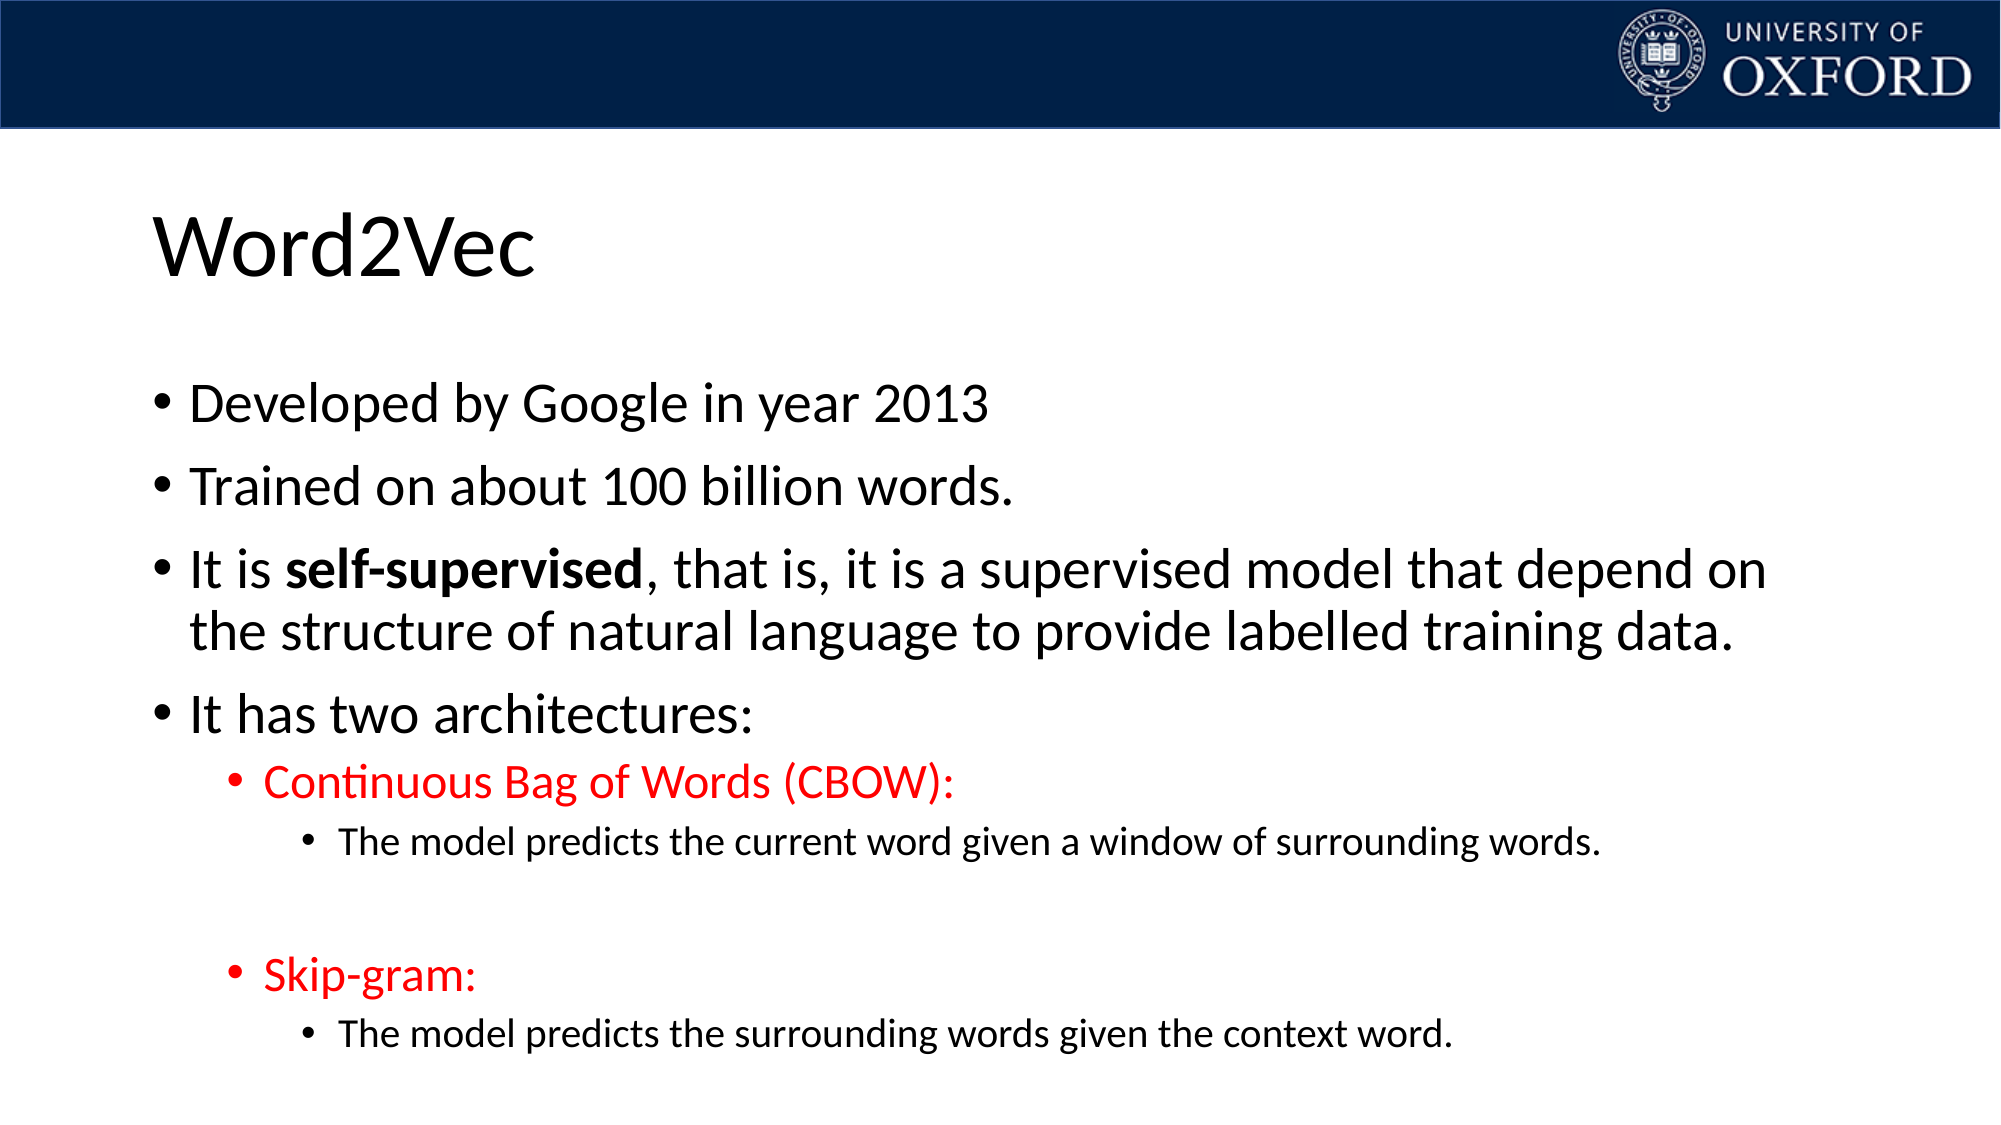

# Word2Vec
Developed by Google in year 2013
Trained on about 100 billion words.
It is self-supervised, that is, it is a supervised model that depend on the structure of natural language to provide labelled training data.
It has two architectures:
Continuous Bag of Words (CBOW):
The model predicts the current word given a window of surrounding words.

Skip-gram:
The model predicts the surrounding words given the context word.